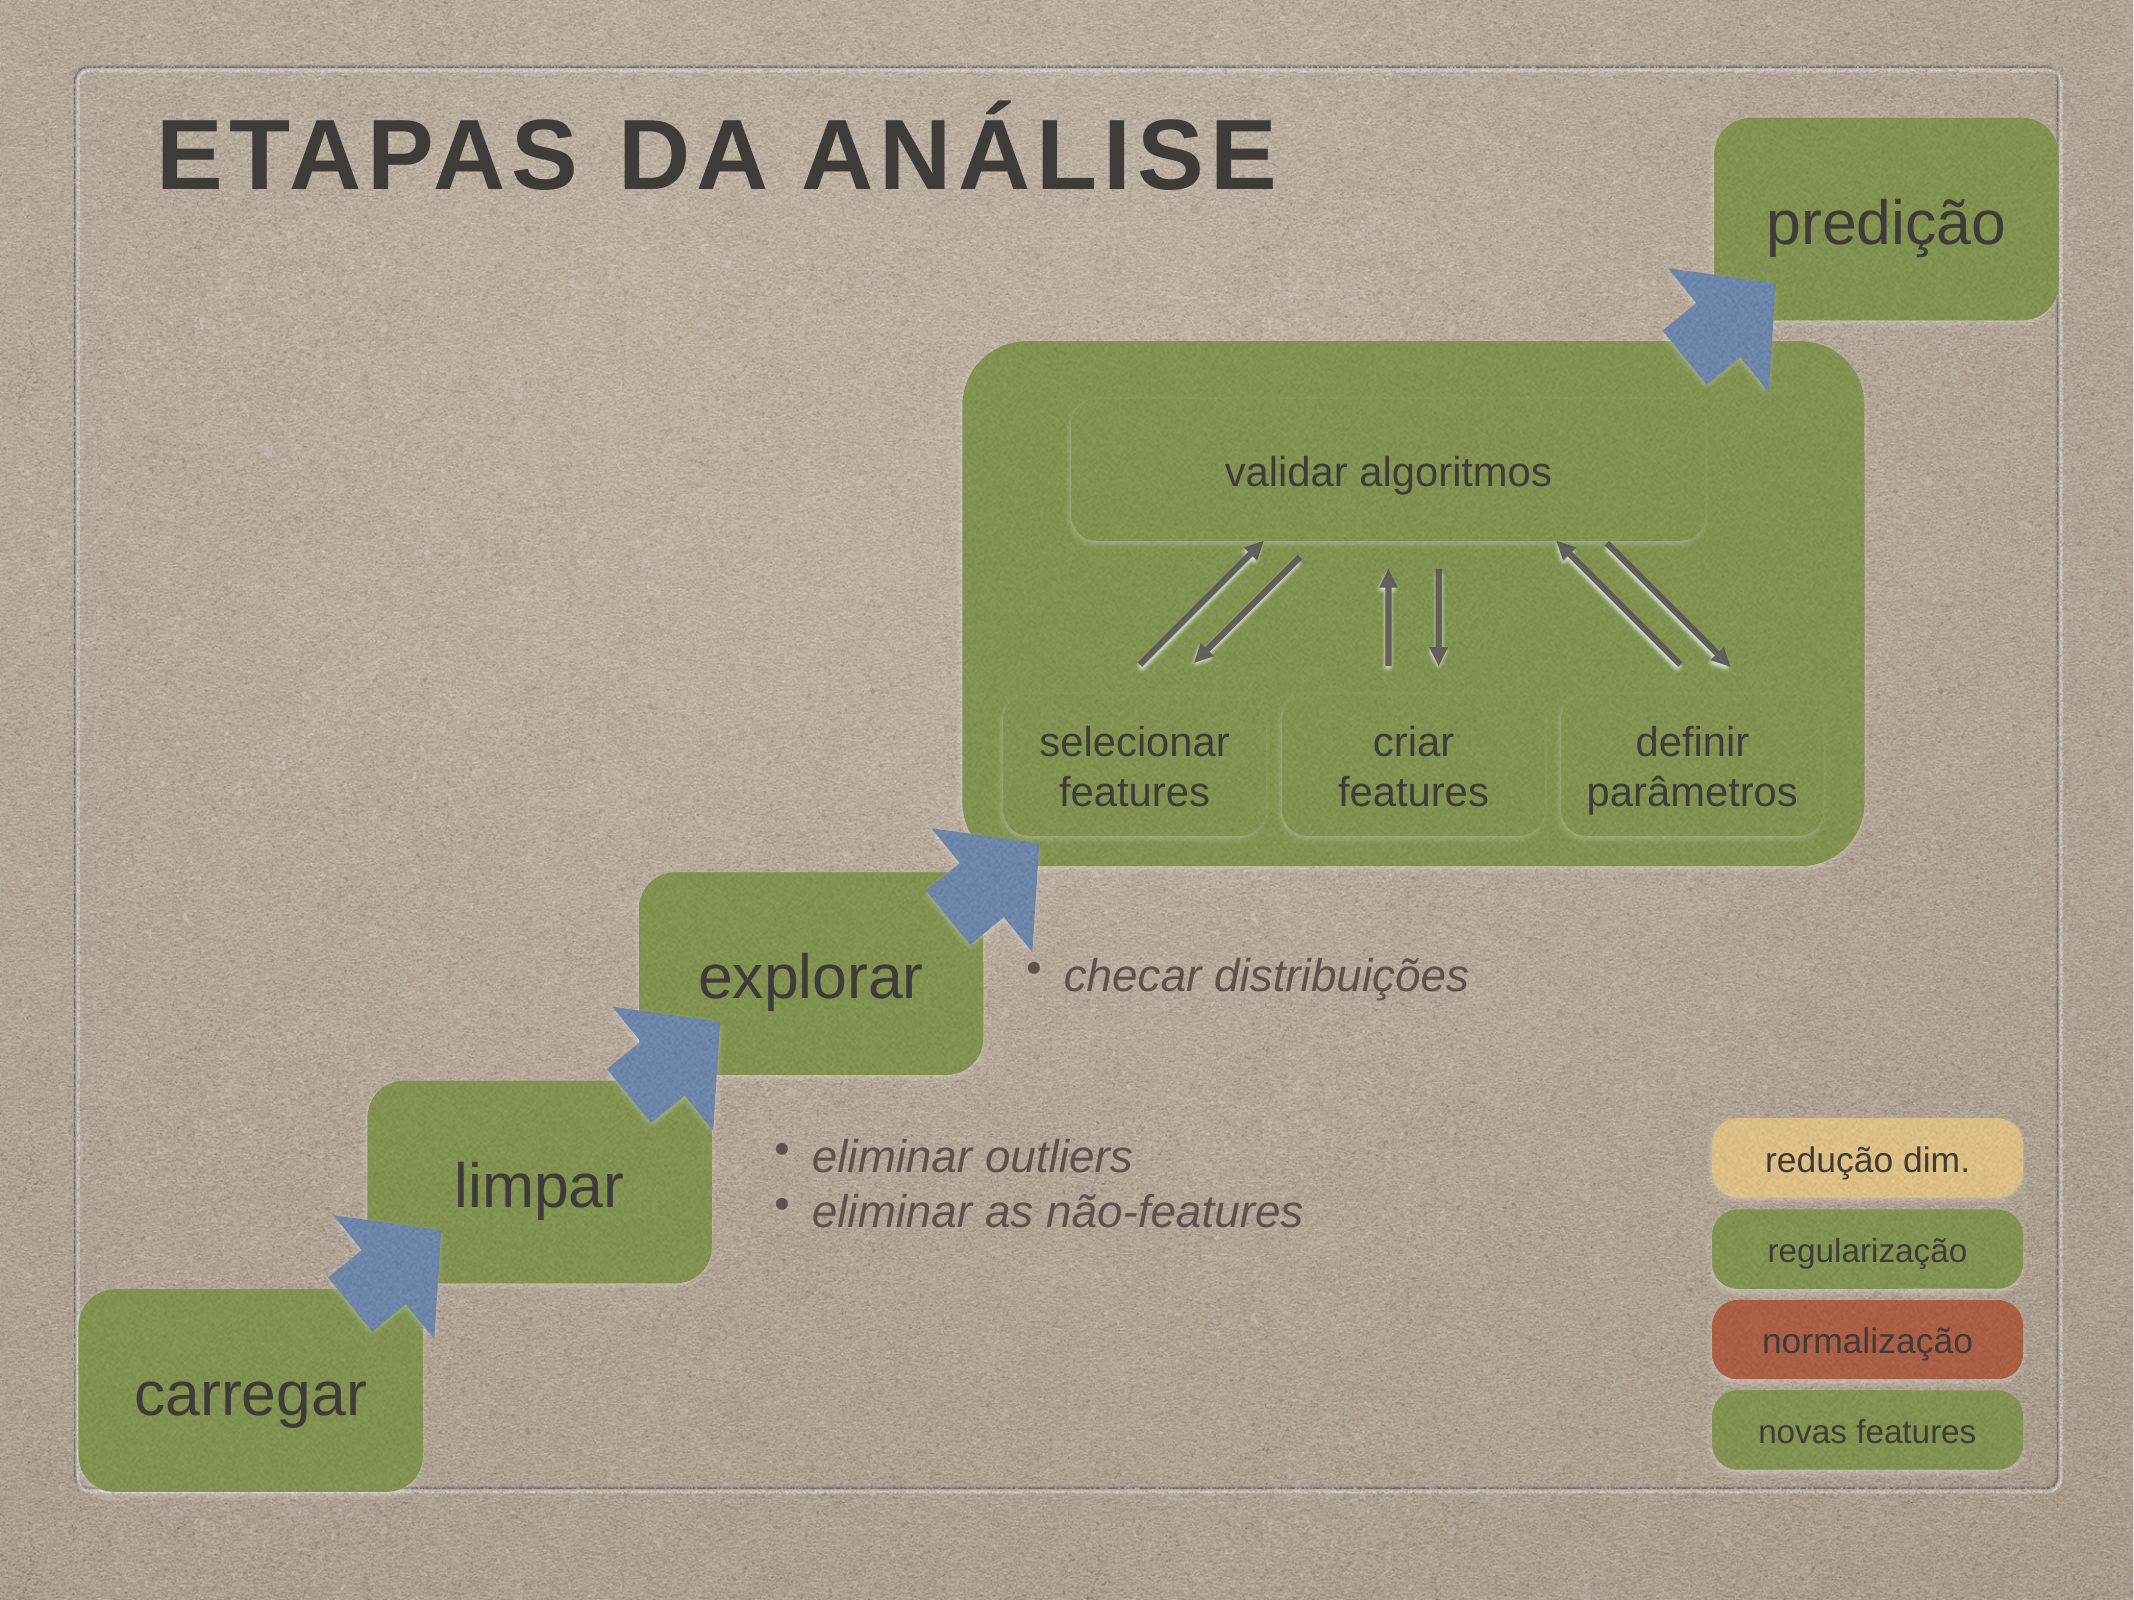

# Etapas da análise

predição

validar algoritmos

selecionar features

criar
features

definir
parâmetros

explorar
checar distribuições

limpar
eliminar outliers
eliminar as não-features

redução dim.

regularização

carregar

normalização

novas features